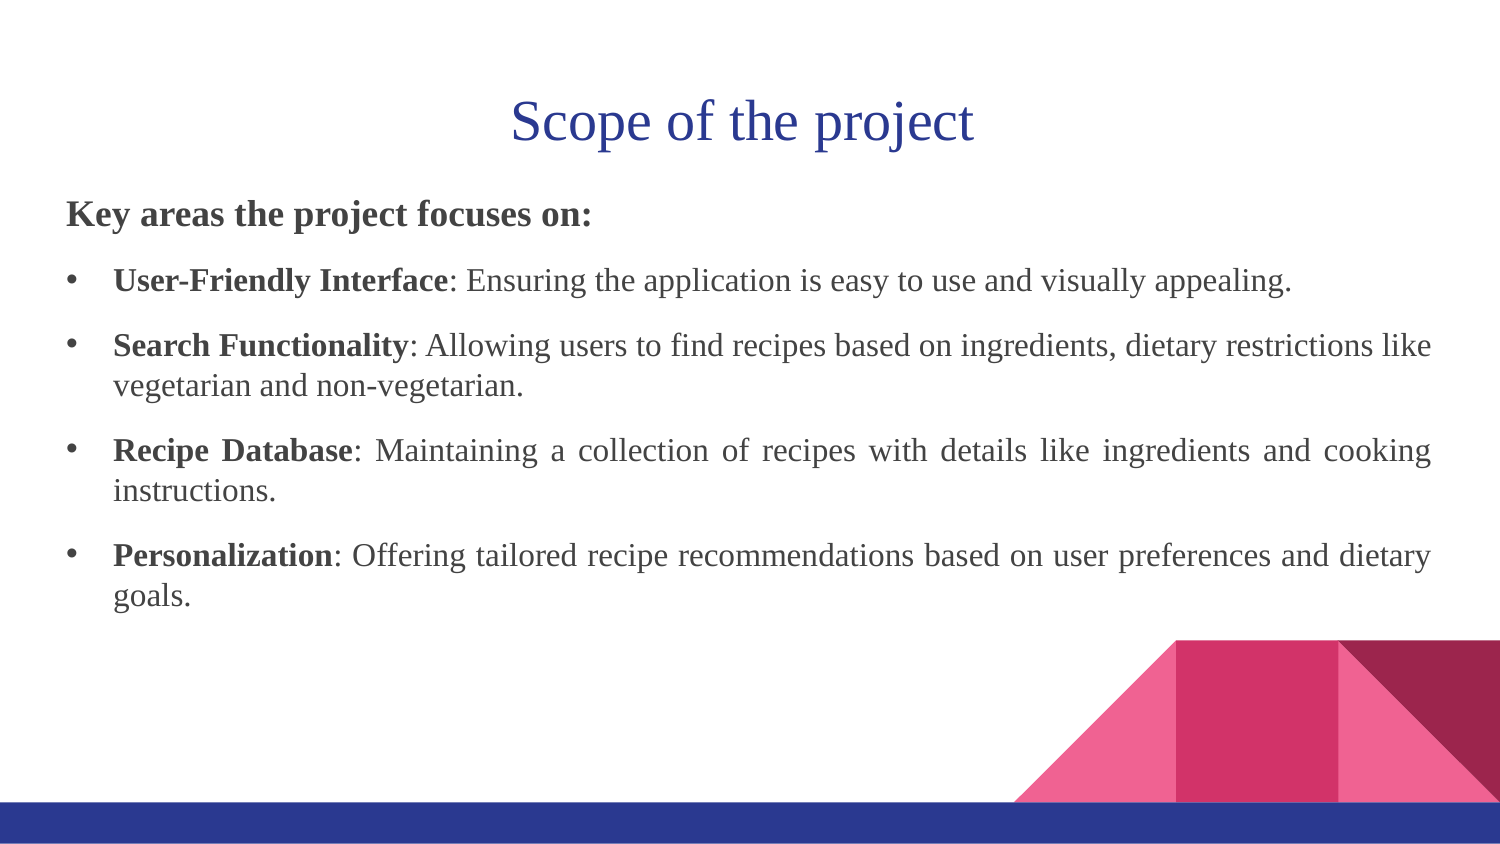

# Scope of the project
Key areas the project focuses on:
User-Friendly Interface: Ensuring the application is easy to use and visually appealing.
Search Functionality: Allowing users to find recipes based on ingredients, dietary restrictions like vegetarian and non-vegetarian.
Recipe Database: Maintaining a collection of recipes with details like ingredients and cooking instructions.
Personalization: Offering tailored recipe recommendations based on user preferences and dietary goals.